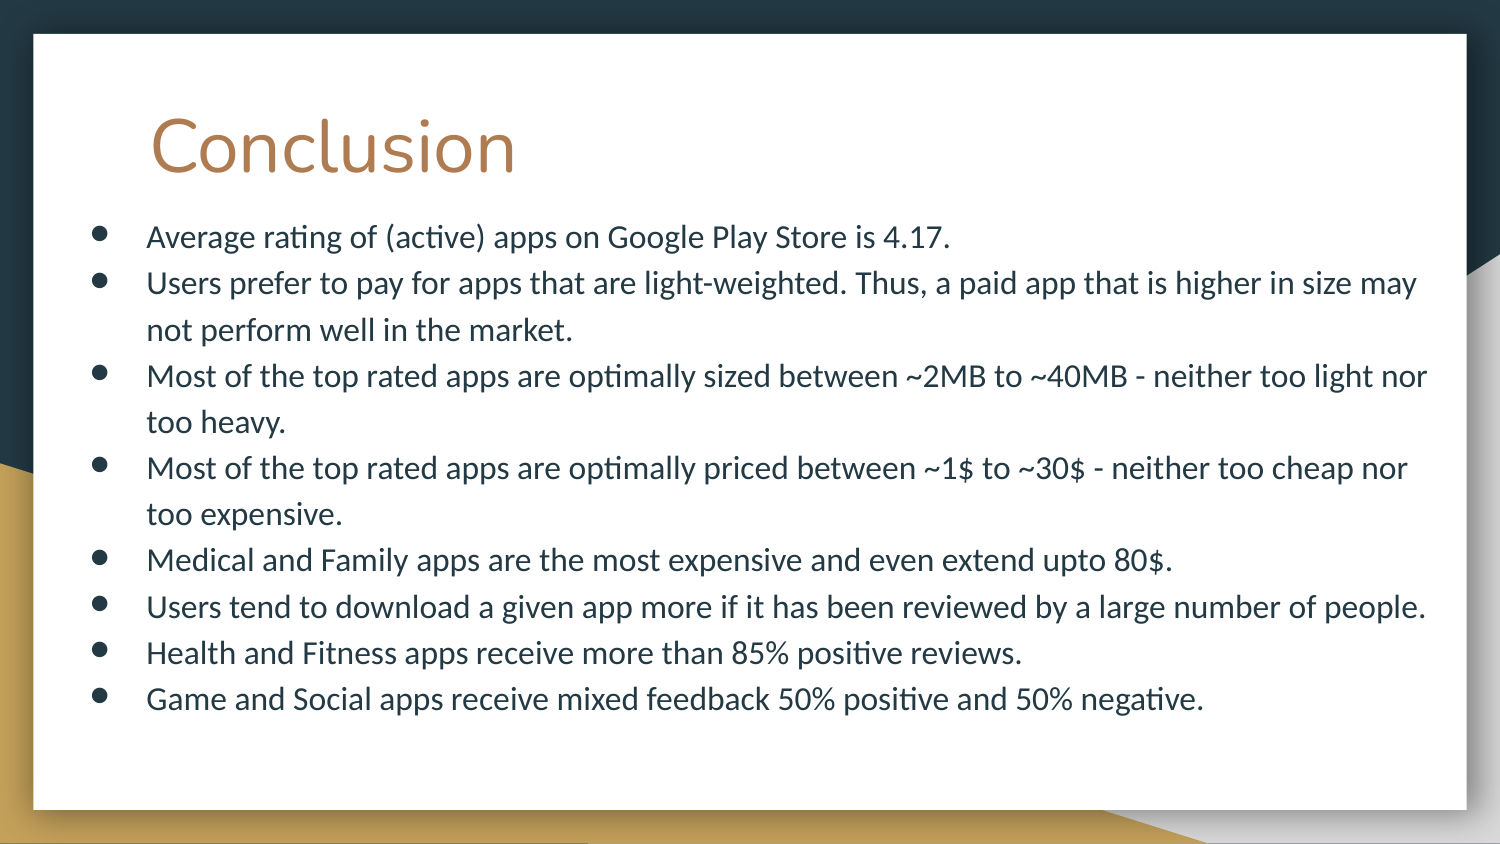

# Conclusion
Average rating of (active) apps on Google Play Store is 4.17.
Users prefer to pay for apps that are light-weighted. Thus, a paid app that is higher in size may not perform well in the market.
Most of the top rated apps are optimally sized between ~2MB to ~40MB - neither too light nor too heavy.
Most of the top rated apps are optimally priced between ~1$ to ~30$ - neither too cheap nor too expensive.
Medical and Family apps are the most expensive and even extend upto 80$.
Users tend to download a given app more if it has been reviewed by a large number of people.
Health and Fitness apps receive more than 85% positive reviews.
Game and Social apps receive mixed feedback 50% positive and 50% negative.